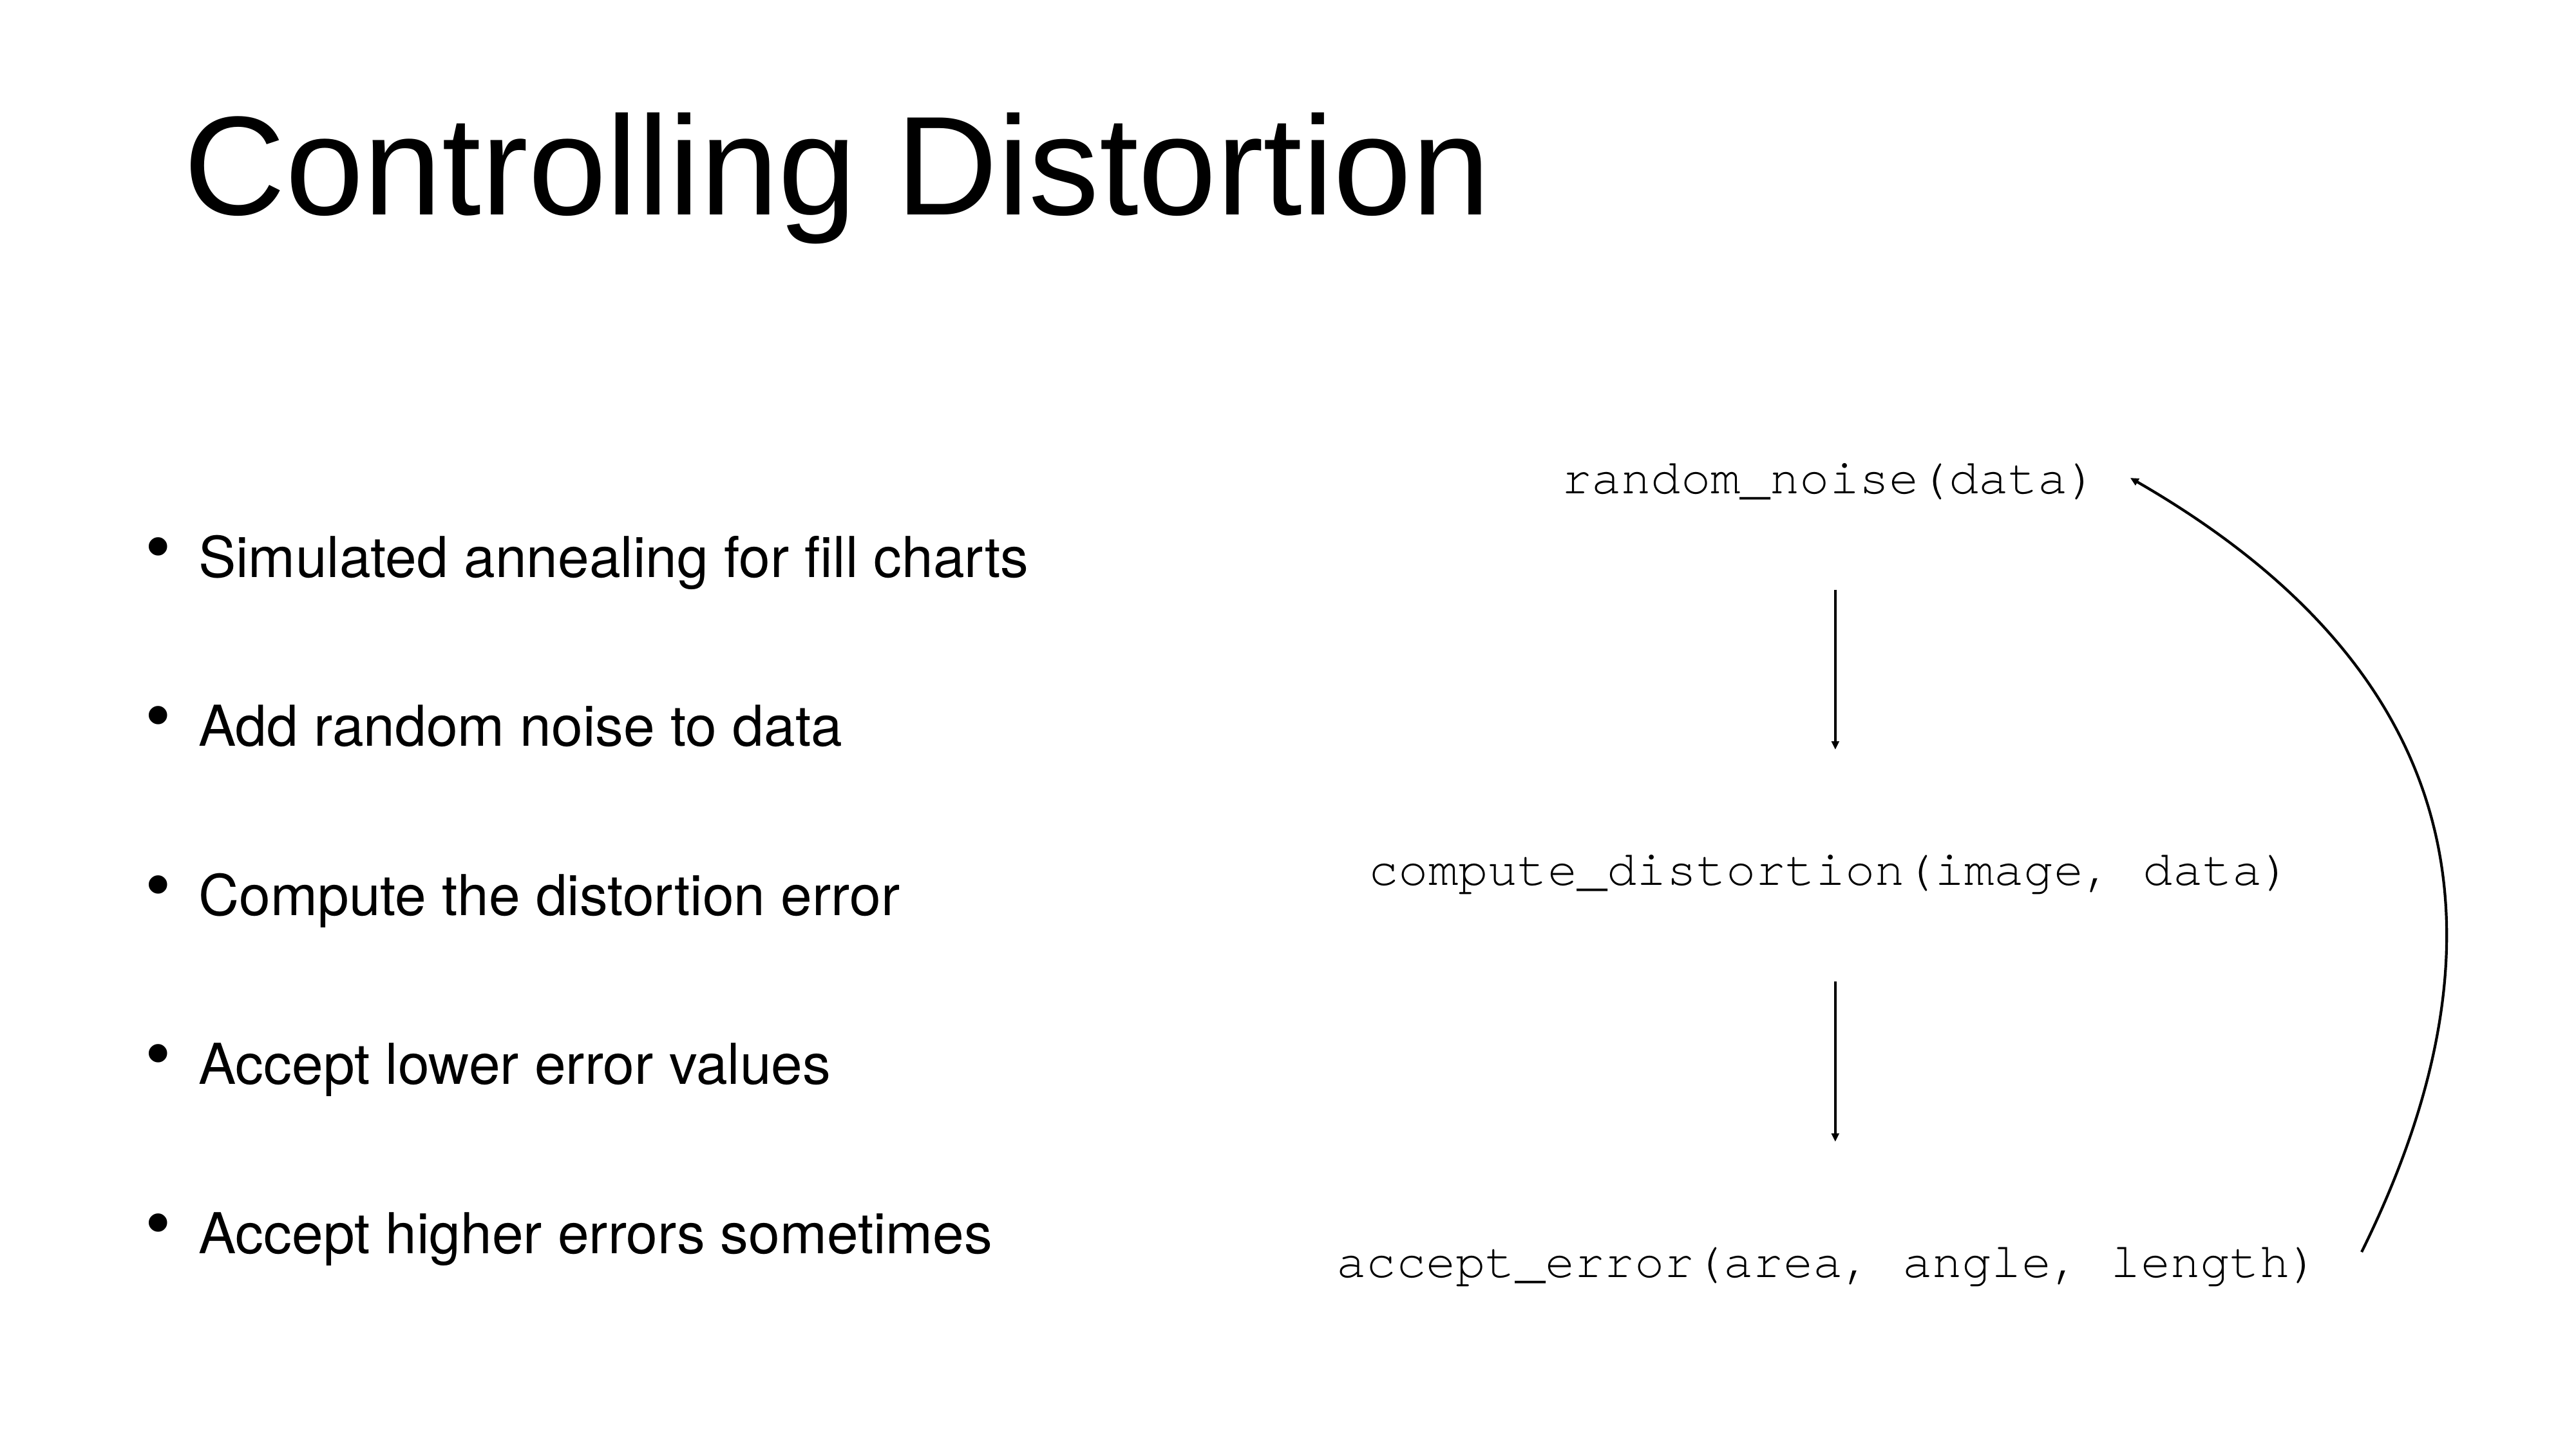

# Controlling Distortion
random_noise(data)
Simulated annealing for fill charts
Add random noise to data
Compute the distortion error
Accept lower error values
Accept higher errors sometimes

compute_distortion(image, data)

accept_error(area, angle, length)